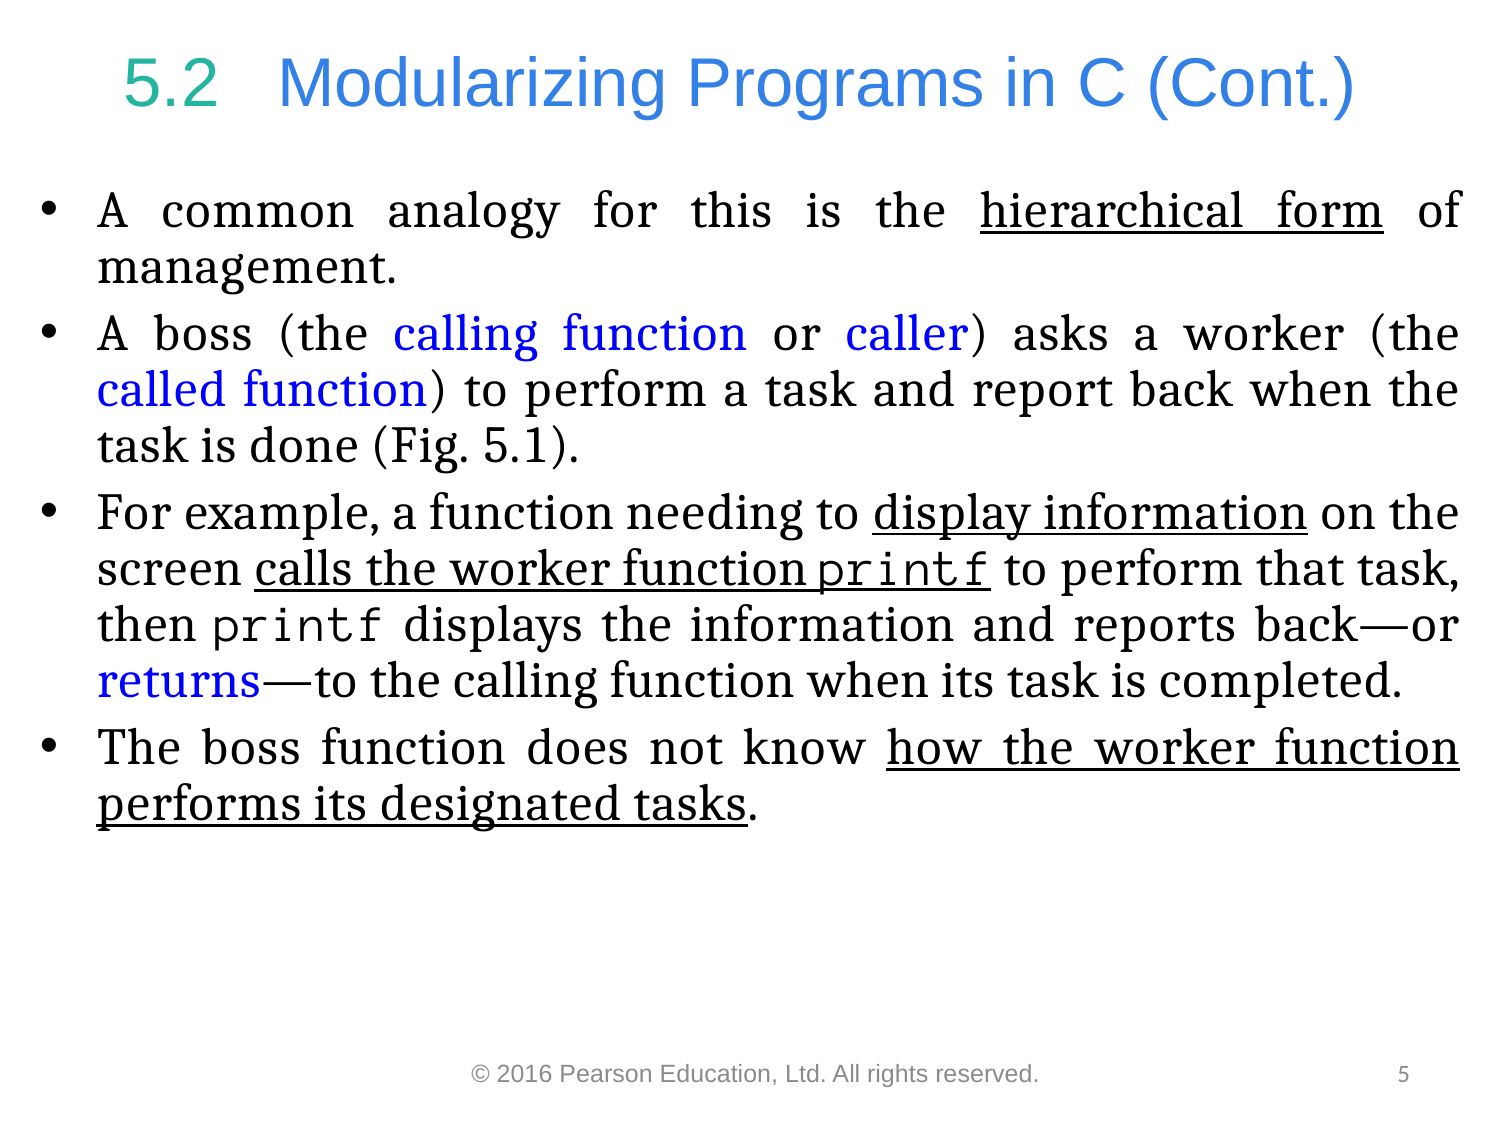

# 5.2   Modularizing Programs in C (Cont.)
A common analogy for this is the hierarchical form of management.
A boss (the calling function or caller) asks a worker (the called function) to perform a task and report back when the task is done (Fig. 5.1).
For example, a function needing to display information on the screen calls the worker function printf to perform that task, then printf displays the information and reports back—or returns—to the calling function when its task is completed.
The boss function does not know how the worker function performs its designated tasks.
© 2016 Pearson Education, Ltd. All rights reserved.
5